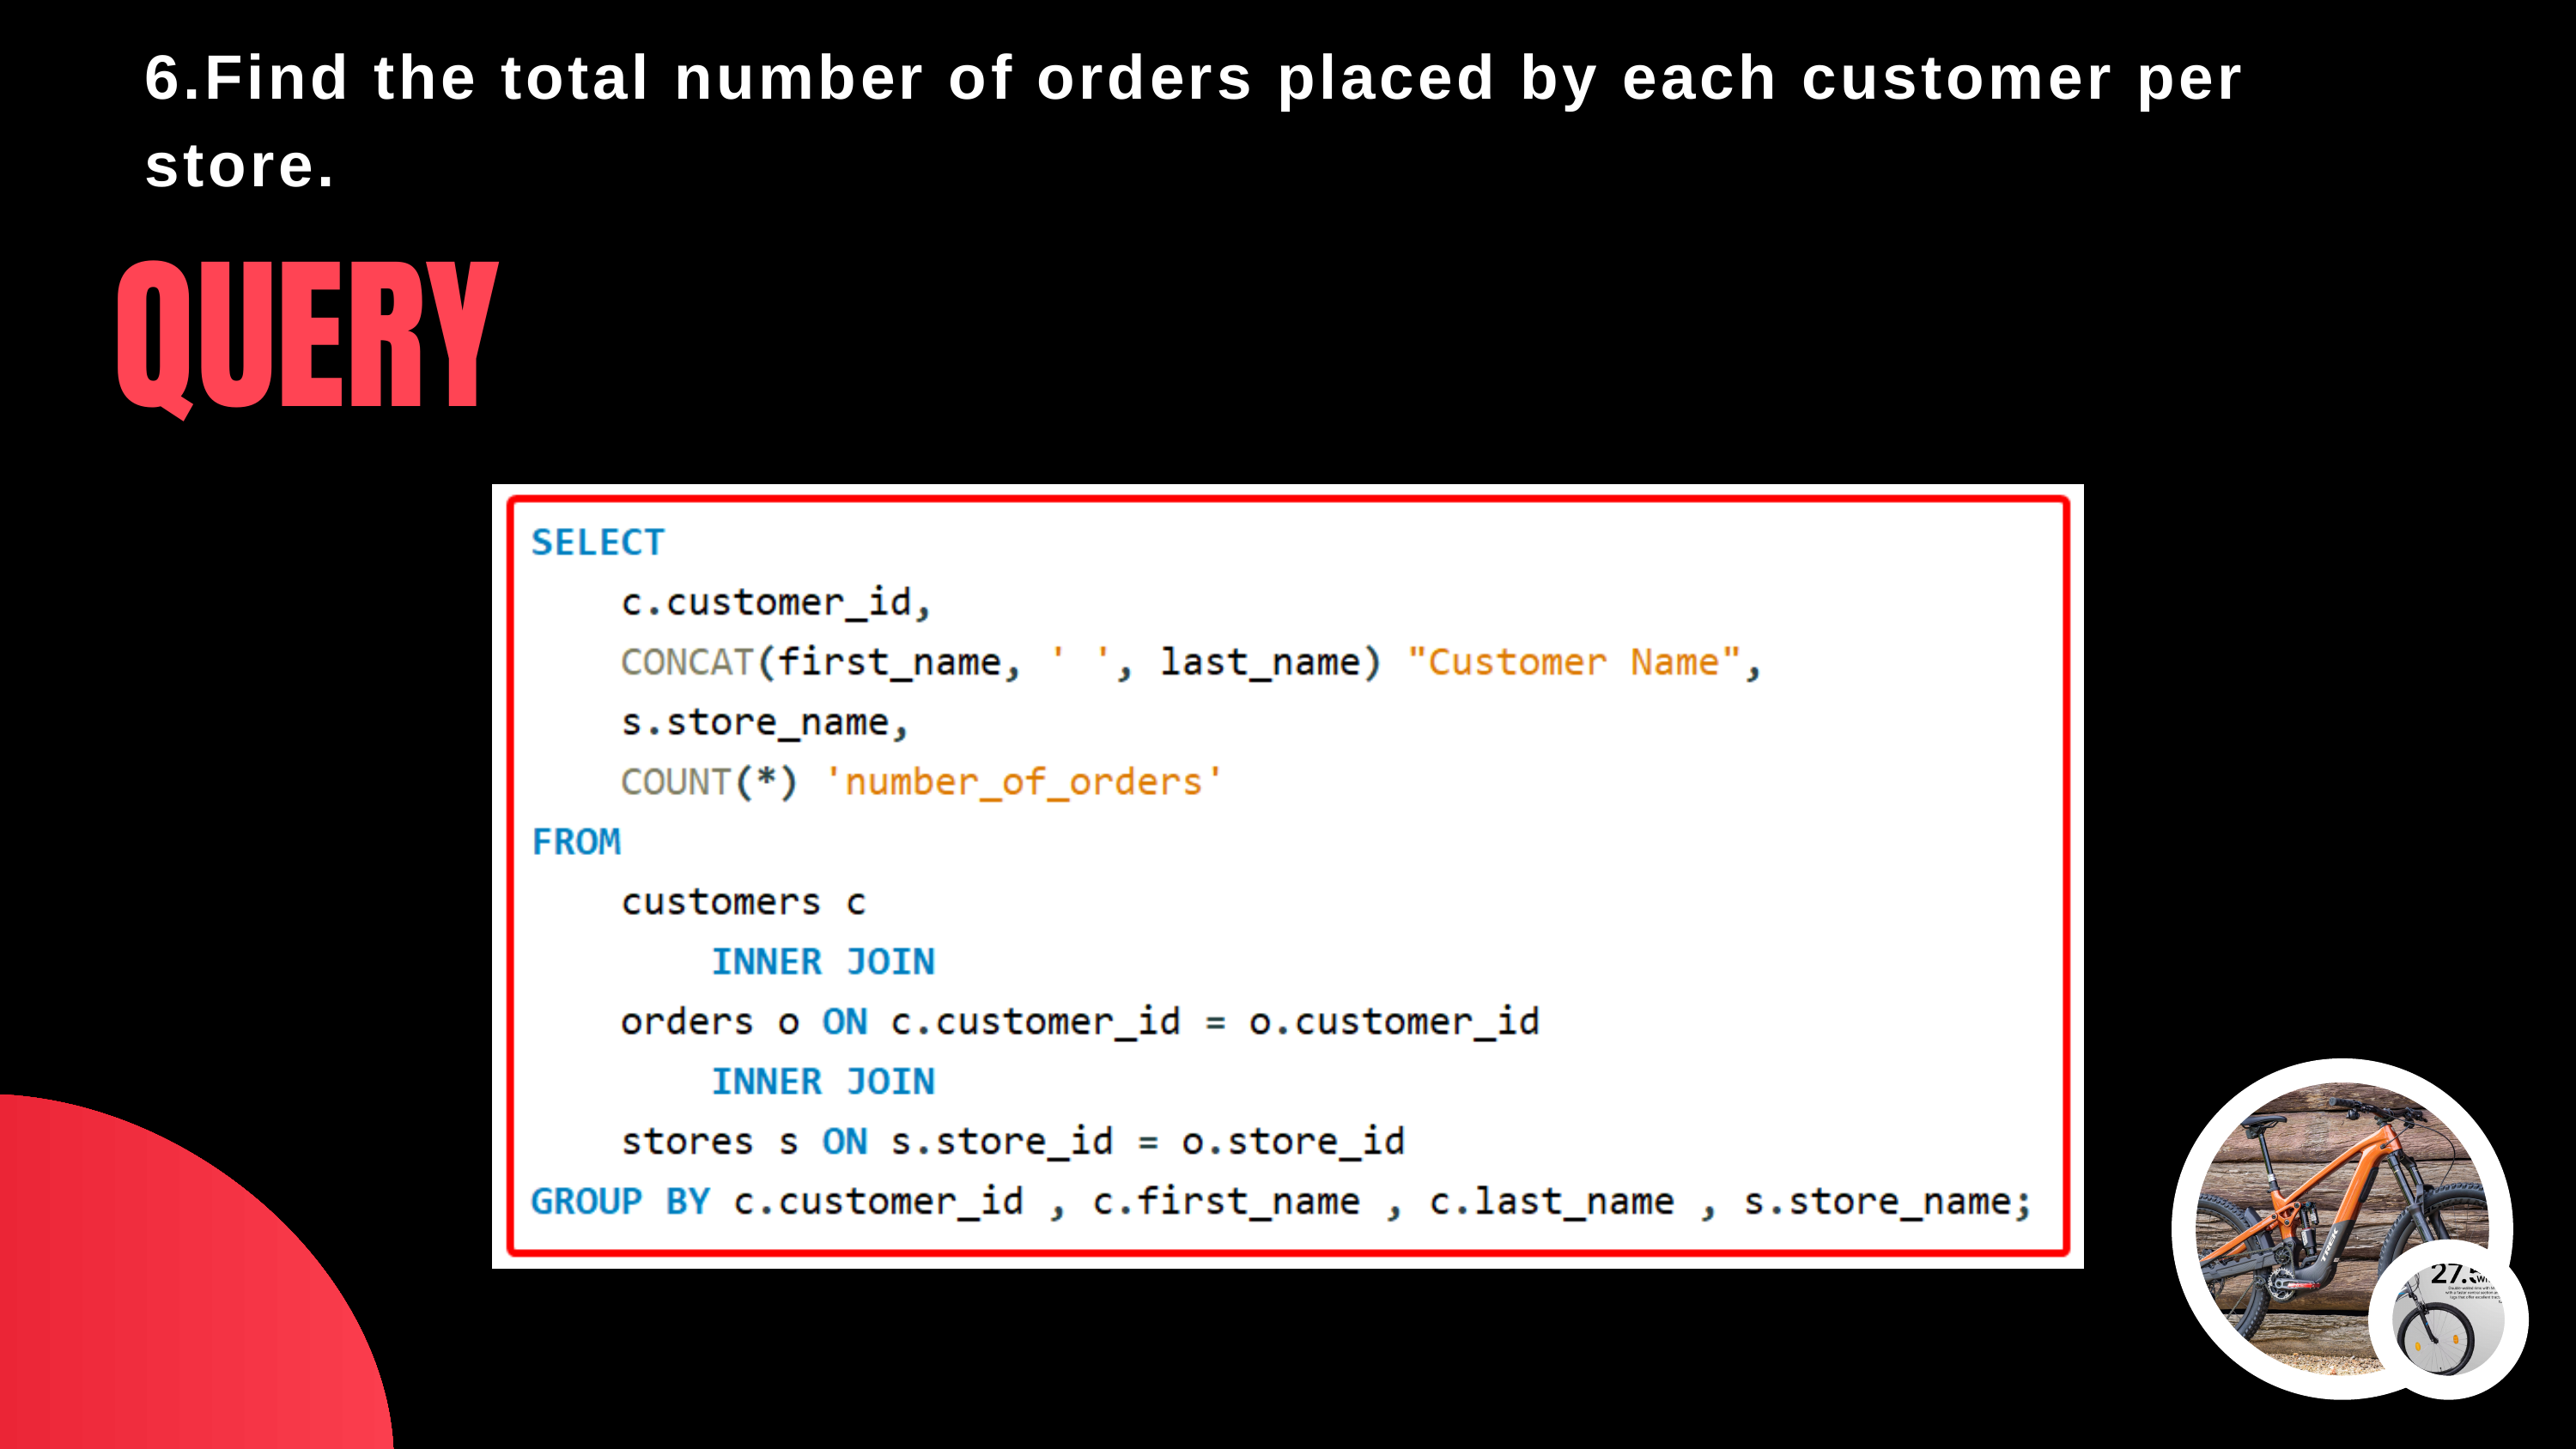

6.Find the total number of orders placed by each customer per store.
QUERY